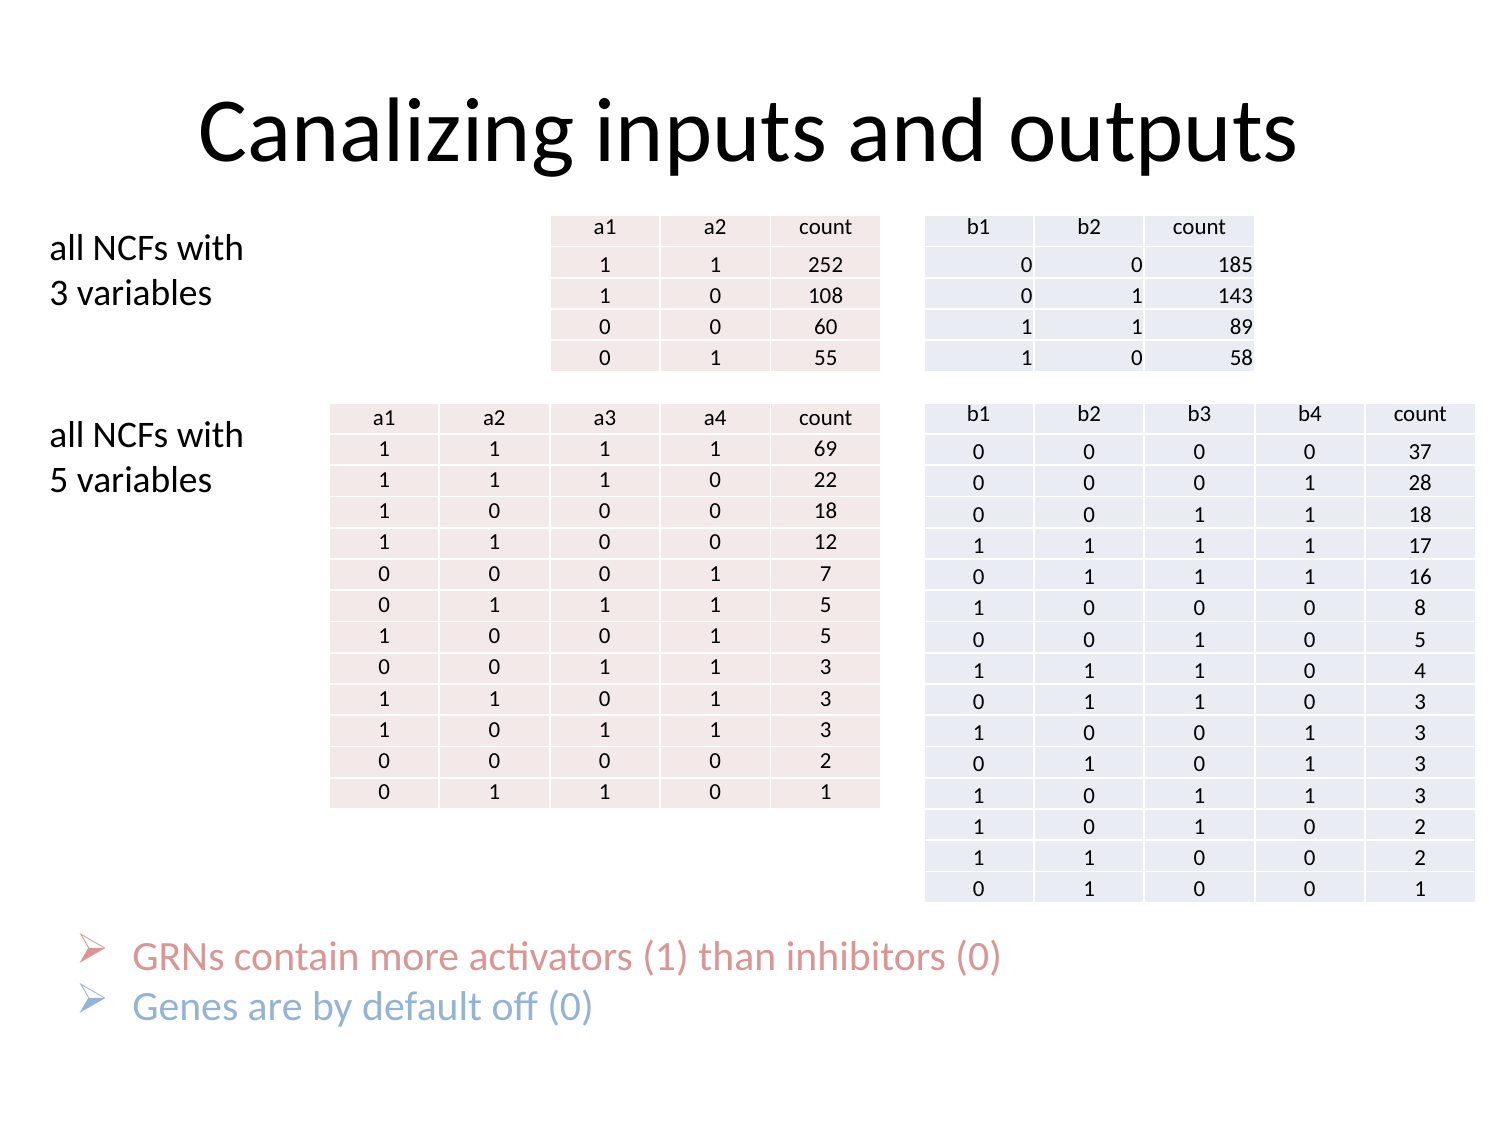

# Canalizing inputs and outputs
all NCFs with 3 variables
| a1 | a2 | count |
| --- | --- | --- |
| 1 | 1 | 252 |
| 1 | 0 | 108 |
| 0 | 0 | 60 |
| 0 | 1 | 55 |
| b1 | b2 | count |
| --- | --- | --- |
| 0 | 0 | 185 |
| 0 | 1 | 143 |
| 1 | 1 | 89 |
| 1 | 0 | 58 |
all NCFs with 5 variables
| a1 | a2 | a3 | a4 | count |
| --- | --- | --- | --- | --- |
| 1 | 1 | 1 | 1 | 69 |
| 1 | 1 | 1 | 0 | 22 |
| 1 | 0 | 0 | 0 | 18 |
| 1 | 1 | 0 | 0 | 12 |
| 0 | 0 | 0 | 1 | 7 |
| 0 | 1 | 1 | 1 | 5 |
| 1 | 0 | 0 | 1 | 5 |
| 0 | 0 | 1 | 1 | 3 |
| 1 | 1 | 0 | 1 | 3 |
| 1 | 0 | 1 | 1 | 3 |
| 0 | 0 | 0 | 0 | 2 |
| 0 | 1 | 1 | 0 | 1 |
| b1 | b2 | b3 | b4 | count |
| --- | --- | --- | --- | --- |
| 0 | 0 | 0 | 0 | 37 |
| 0 | 0 | 0 | 1 | 28 |
| 0 | 0 | 1 | 1 | 18 |
| 1 | 1 | 1 | 1 | 17 |
| 0 | 1 | 1 | 1 | 16 |
| 1 | 0 | 0 | 0 | 8 |
| 0 | 0 | 1 | 0 | 5 |
| 1 | 1 | 1 | 0 | 4 |
| 0 | 1 | 1 | 0 | 3 |
| 1 | 0 | 0 | 1 | 3 |
| 0 | 1 | 0 | 1 | 3 |
| 1 | 0 | 1 | 1 | 3 |
| 1 | 0 | 1 | 0 | 2 |
| 1 | 1 | 0 | 0 | 2 |
| 0 | 1 | 0 | 0 | 1 |
GRNs contain more activators (1) than inhibitors (0)
Genes are by default off (0)